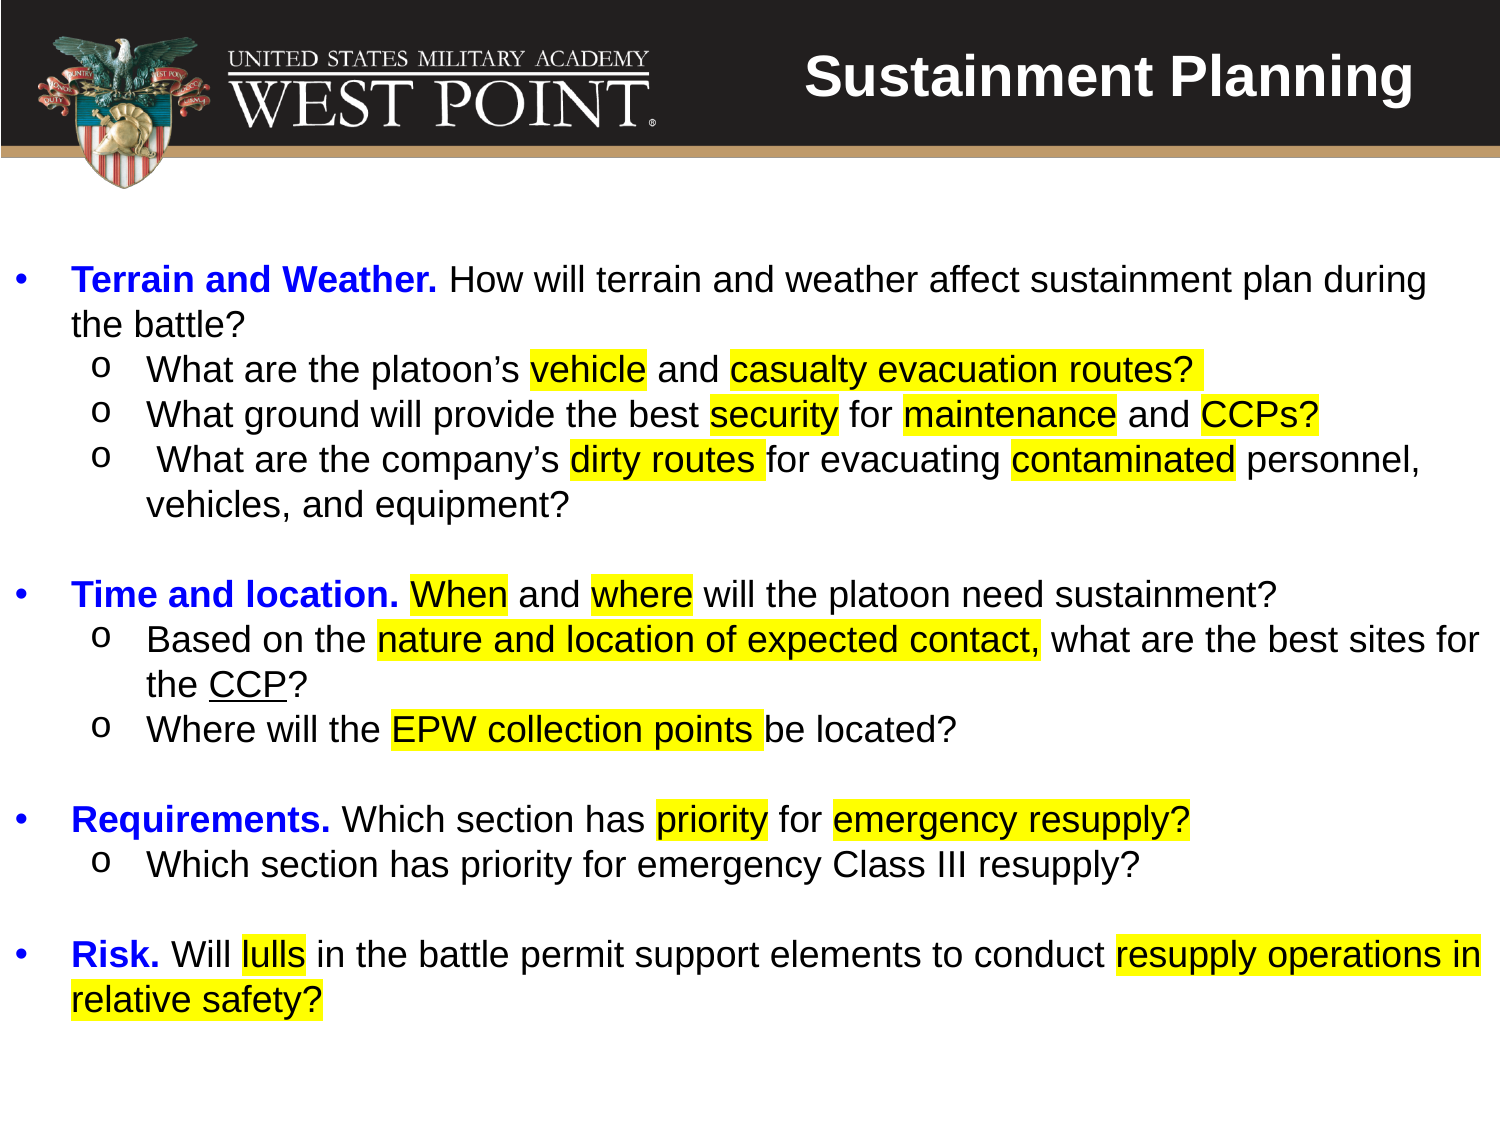

Sustainment Planning
Terrain and Weather. How will terrain and weather affect sustainment plan during the battle?
What are the platoon’s vehicle and casualty evacuation routes?
What ground will provide the best security for maintenance and CCPs?
 What are the company’s dirty routes for evacuating contaminated personnel, vehicles, and equipment?

Time and location. When and where will the platoon need sustainment?
Based on the nature and location of expected contact, what are the best sites for the CCP?
Where will the EPW collection points be located?

Requirements. Which section has priority for emergency resupply?
Which section has priority for emergency Class III resupply?

Risk. Will lulls in the battle permit support elements to conduct resupply operations in relative safety?